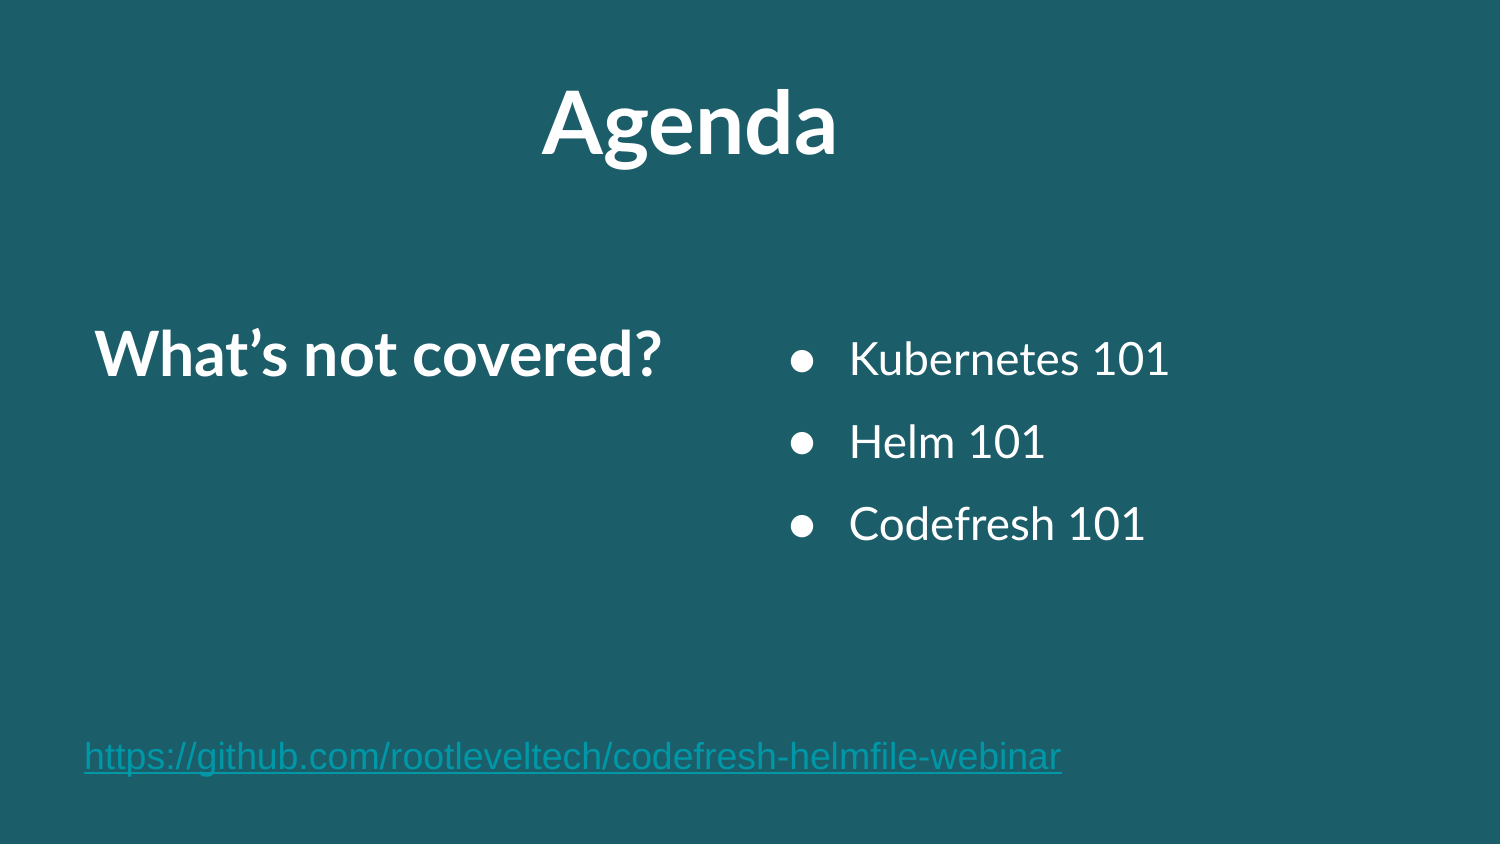

Agenda
What’s not covered?

Kubernetes 101
Helm 101
Codefresh 101

https://github.com/rootleveltech/codefresh-helmfile-webinar